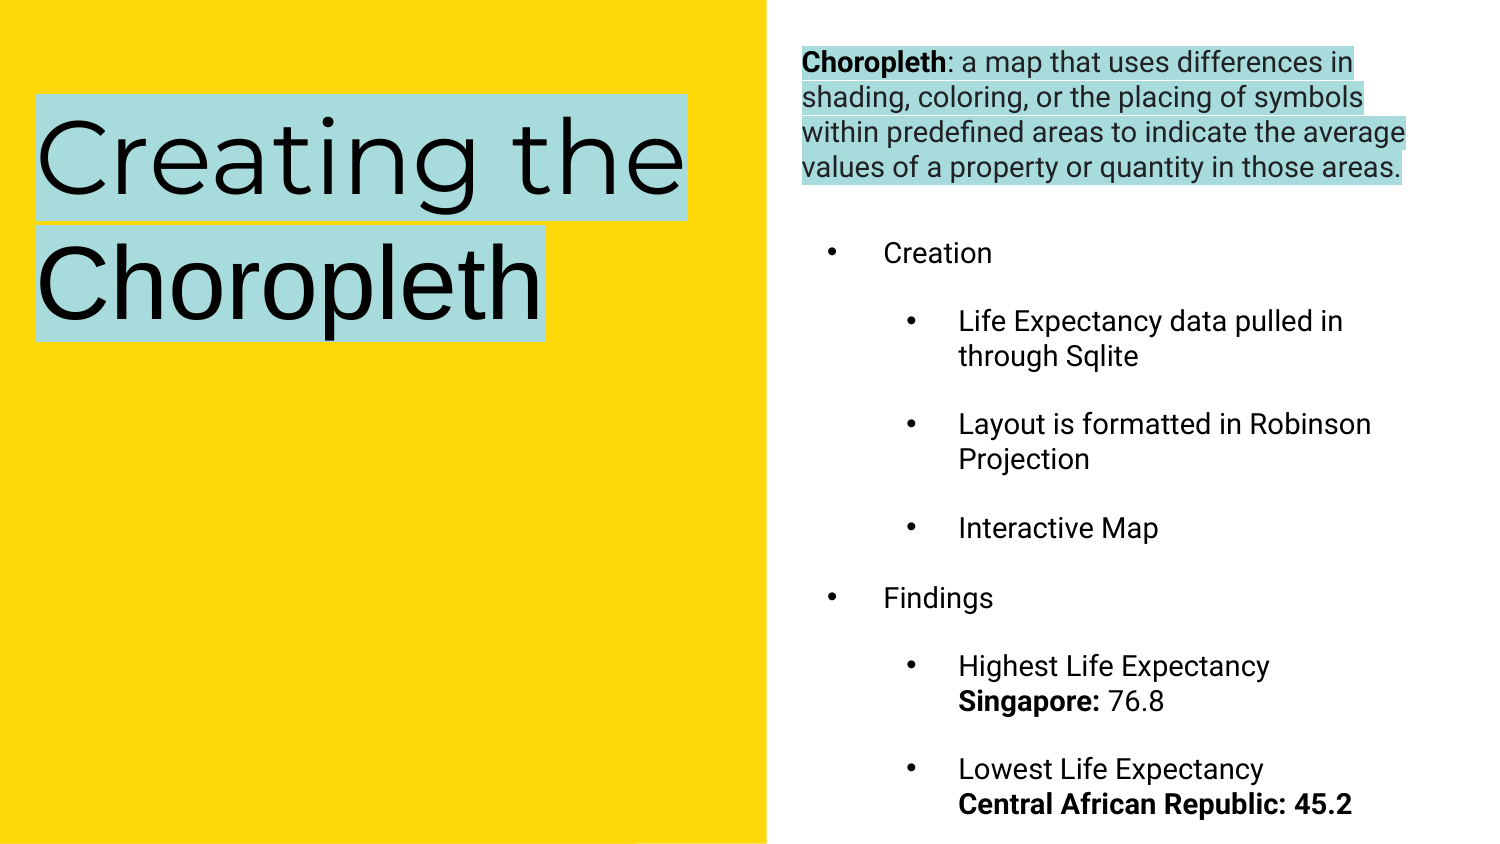

Choropleth: a map that uses differences in shading, coloring, or the placing of symbols within predefined areas to indicate the average values of a property or quantity in those areas.
Creating the Choropleth
Creation
Life Expectancy data pulled in through Sqlite
Layout is formatted in Robinson Projection
Interactive Map
Findings
Highest Life Expectancy
Singapore: 76.8
Lowest Life Expectancy
Central African Republic: 45.2